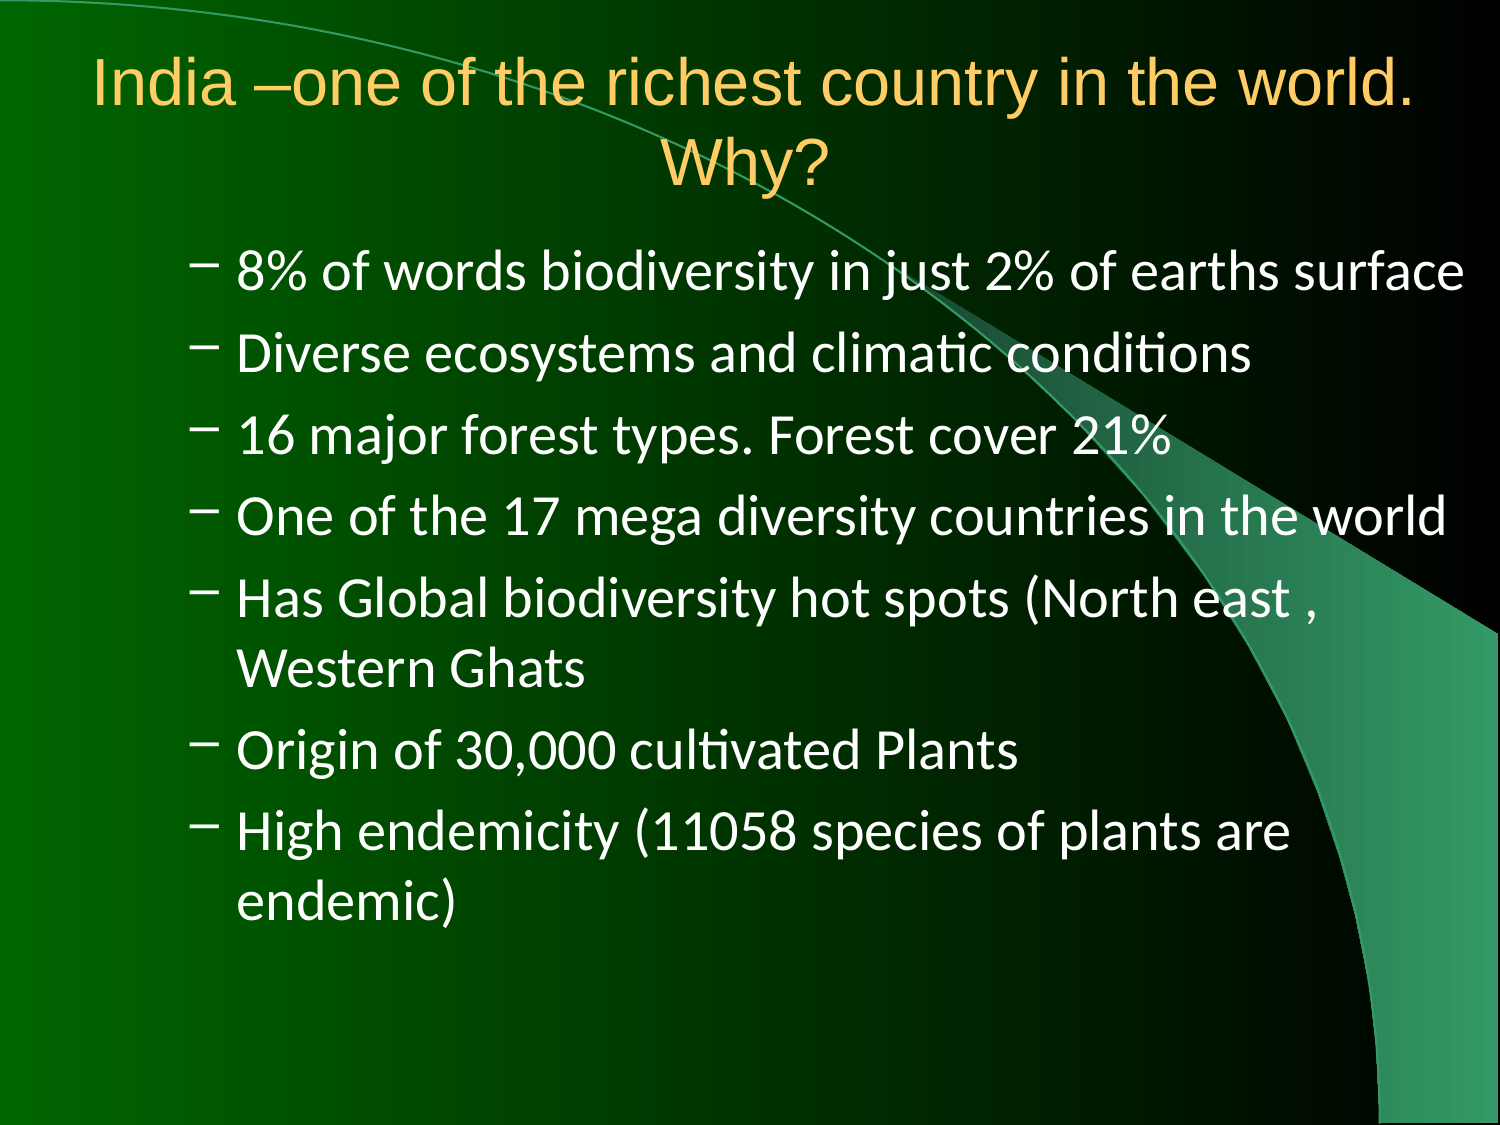

# India –one of the richest country in the world. Why?
8% of words biodiversity in just 2% of earths surface
Diverse ecosystems and climatic conditions
16 major forest types. Forest cover 21%
One of the 17 mega diversity countries in the world
Has Global biodiversity hot spots (North east , Western Ghats
Origin of 30,000 cultivated Plants
High endemicity (11058 species of plants are endemic)